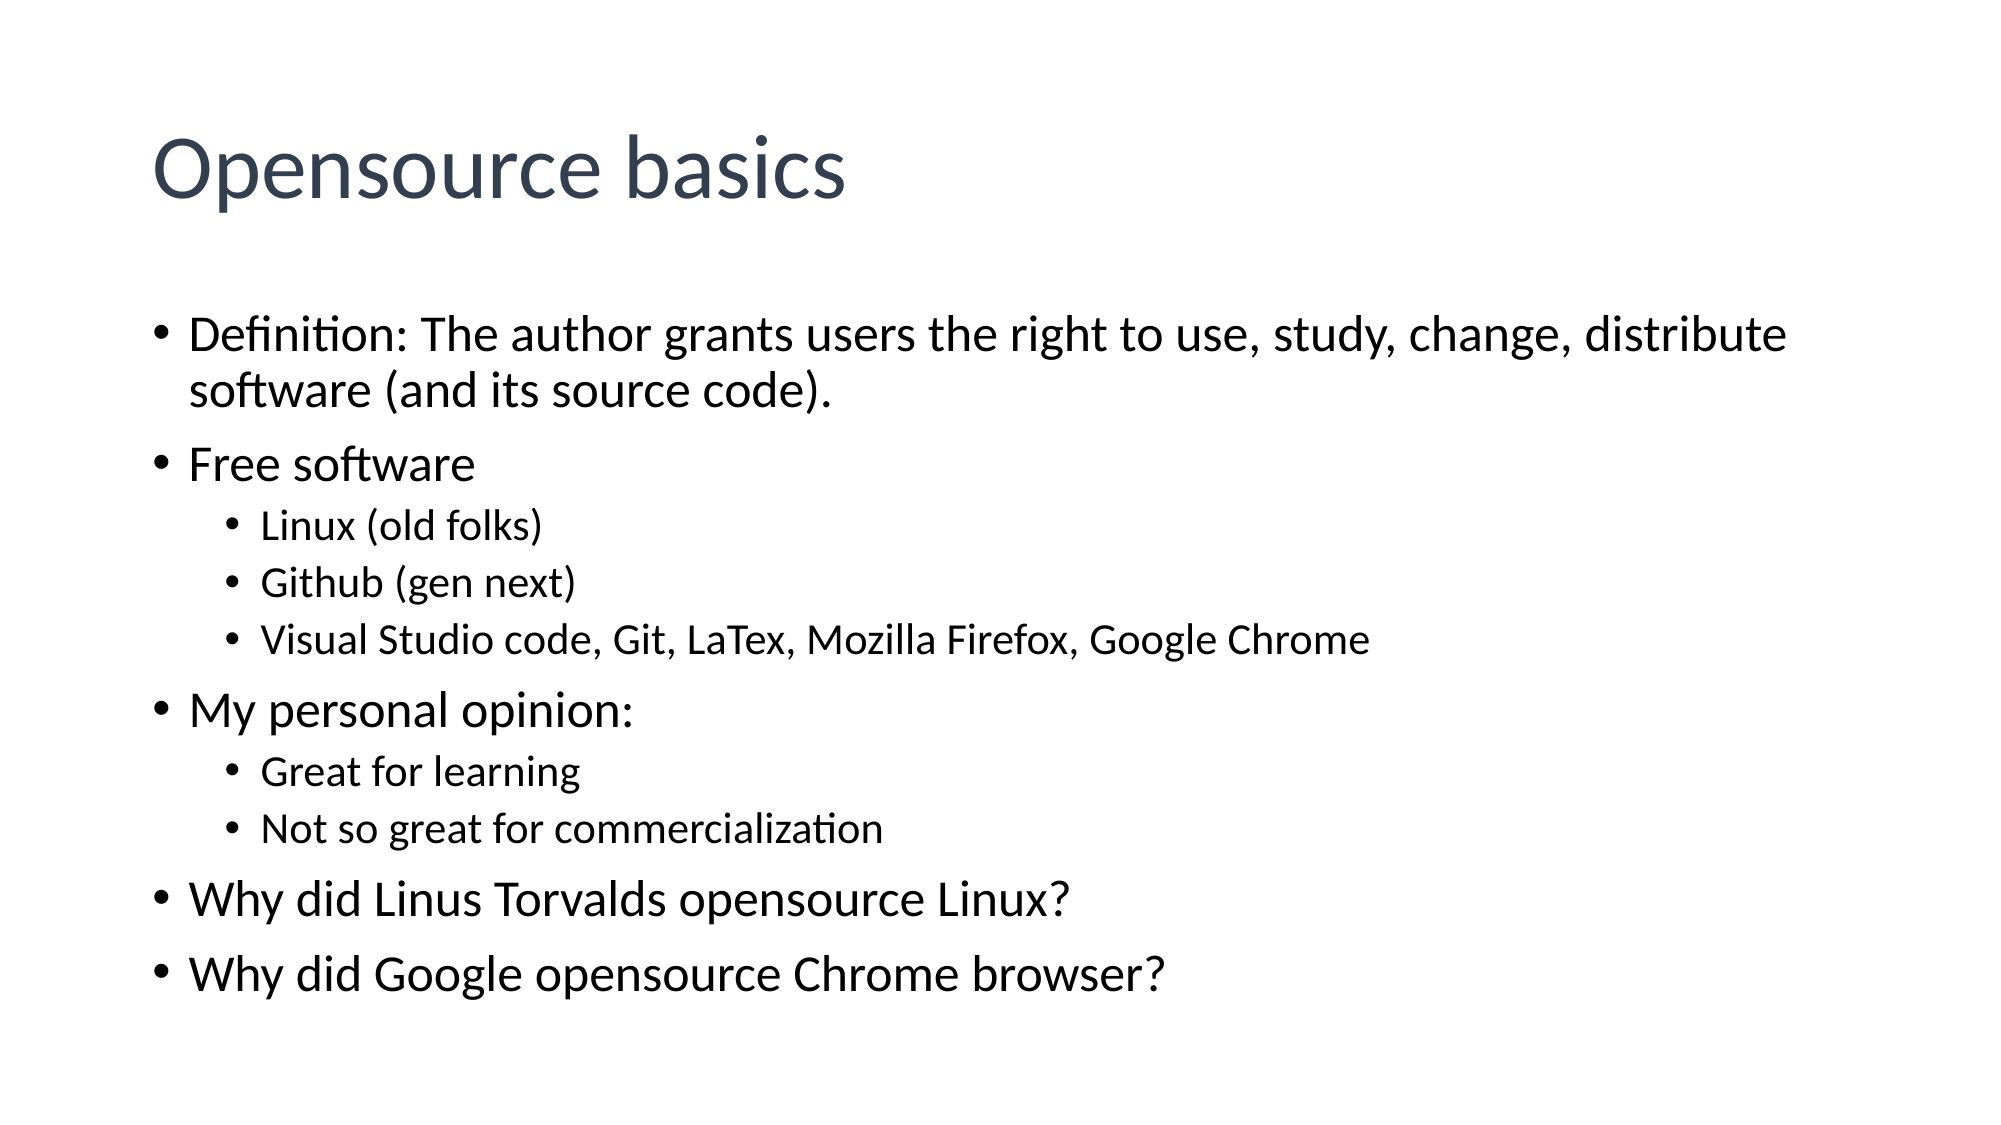

# Opensource basics
Definition: The author grants users the right to use, study, change, distribute software (and its source code).
Free software
Linux (old folks)
Github (gen next)
Visual Studio code, Git, LaTex, Mozilla Firefox, Google Chrome
My personal opinion:
Great for learning
Not so great for commercialization
Why did Linus Torvalds opensource Linux?
Why did Google opensource Chrome browser?